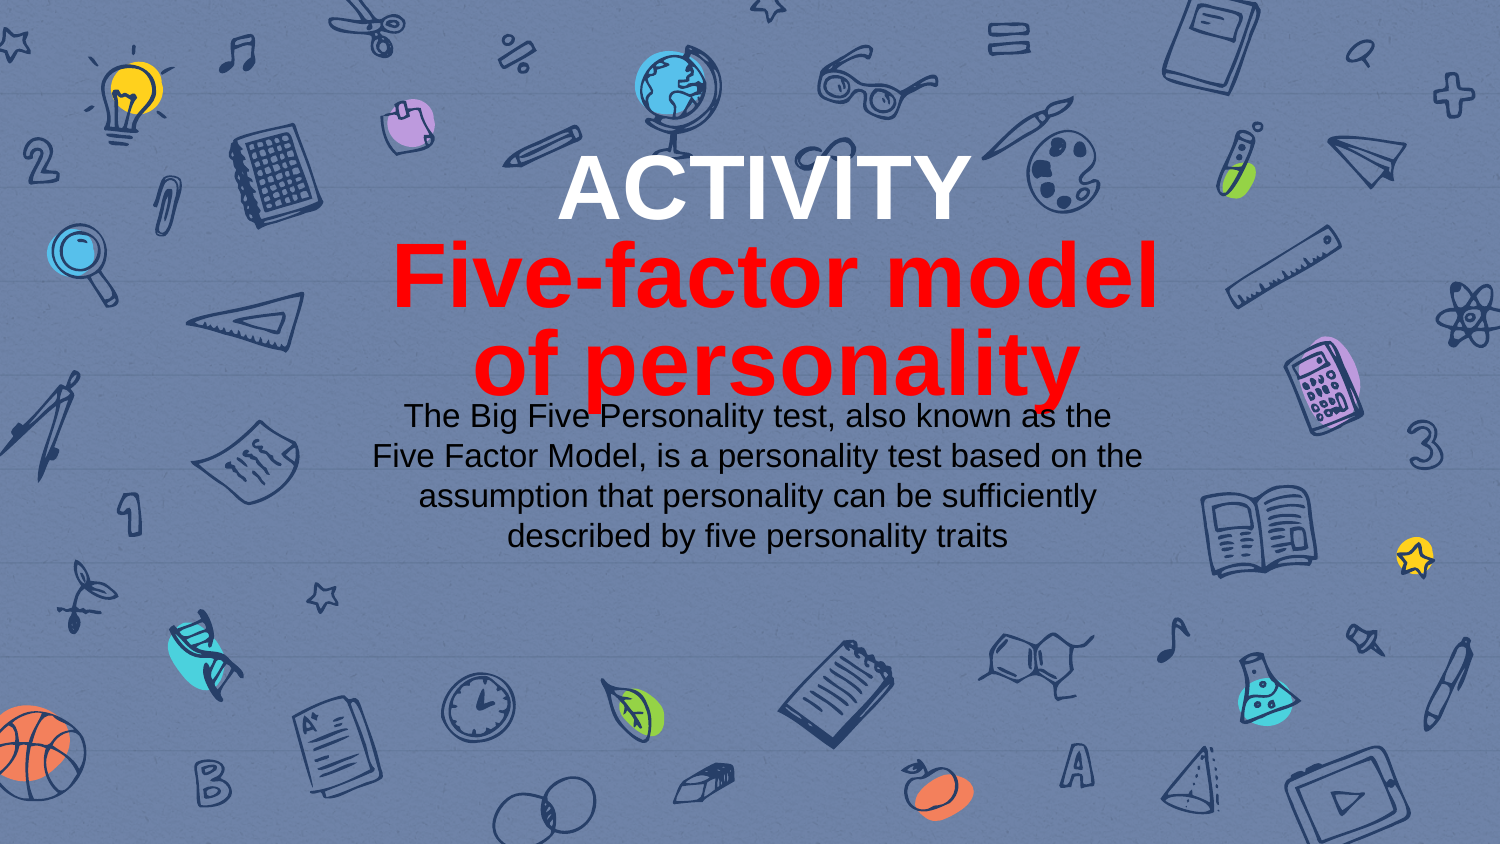

# ACTIVITY
Five-factor model of personality
The Big Five Personality test, also known as the Five Factor Model, is a personality test based on the assumption that personality can be sufficiently described by five personality traits